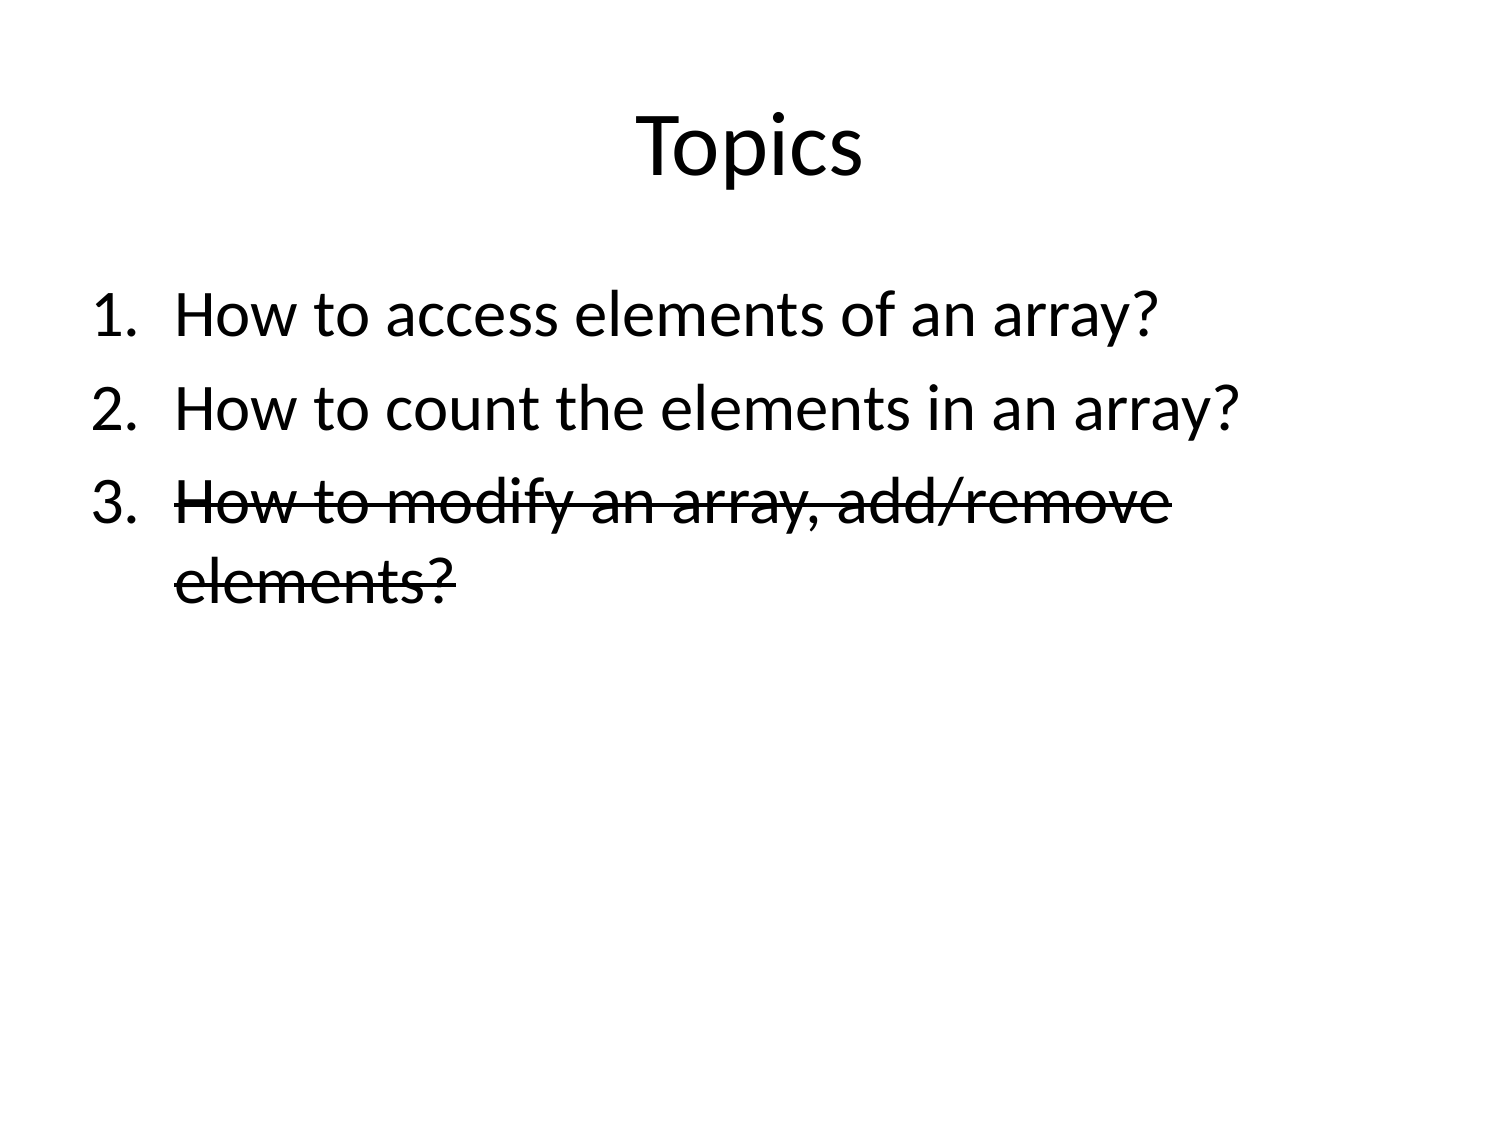

# Topics
How to access elements of an array?
How to count the elements in an array?
How to modify an array, add/remove elements?